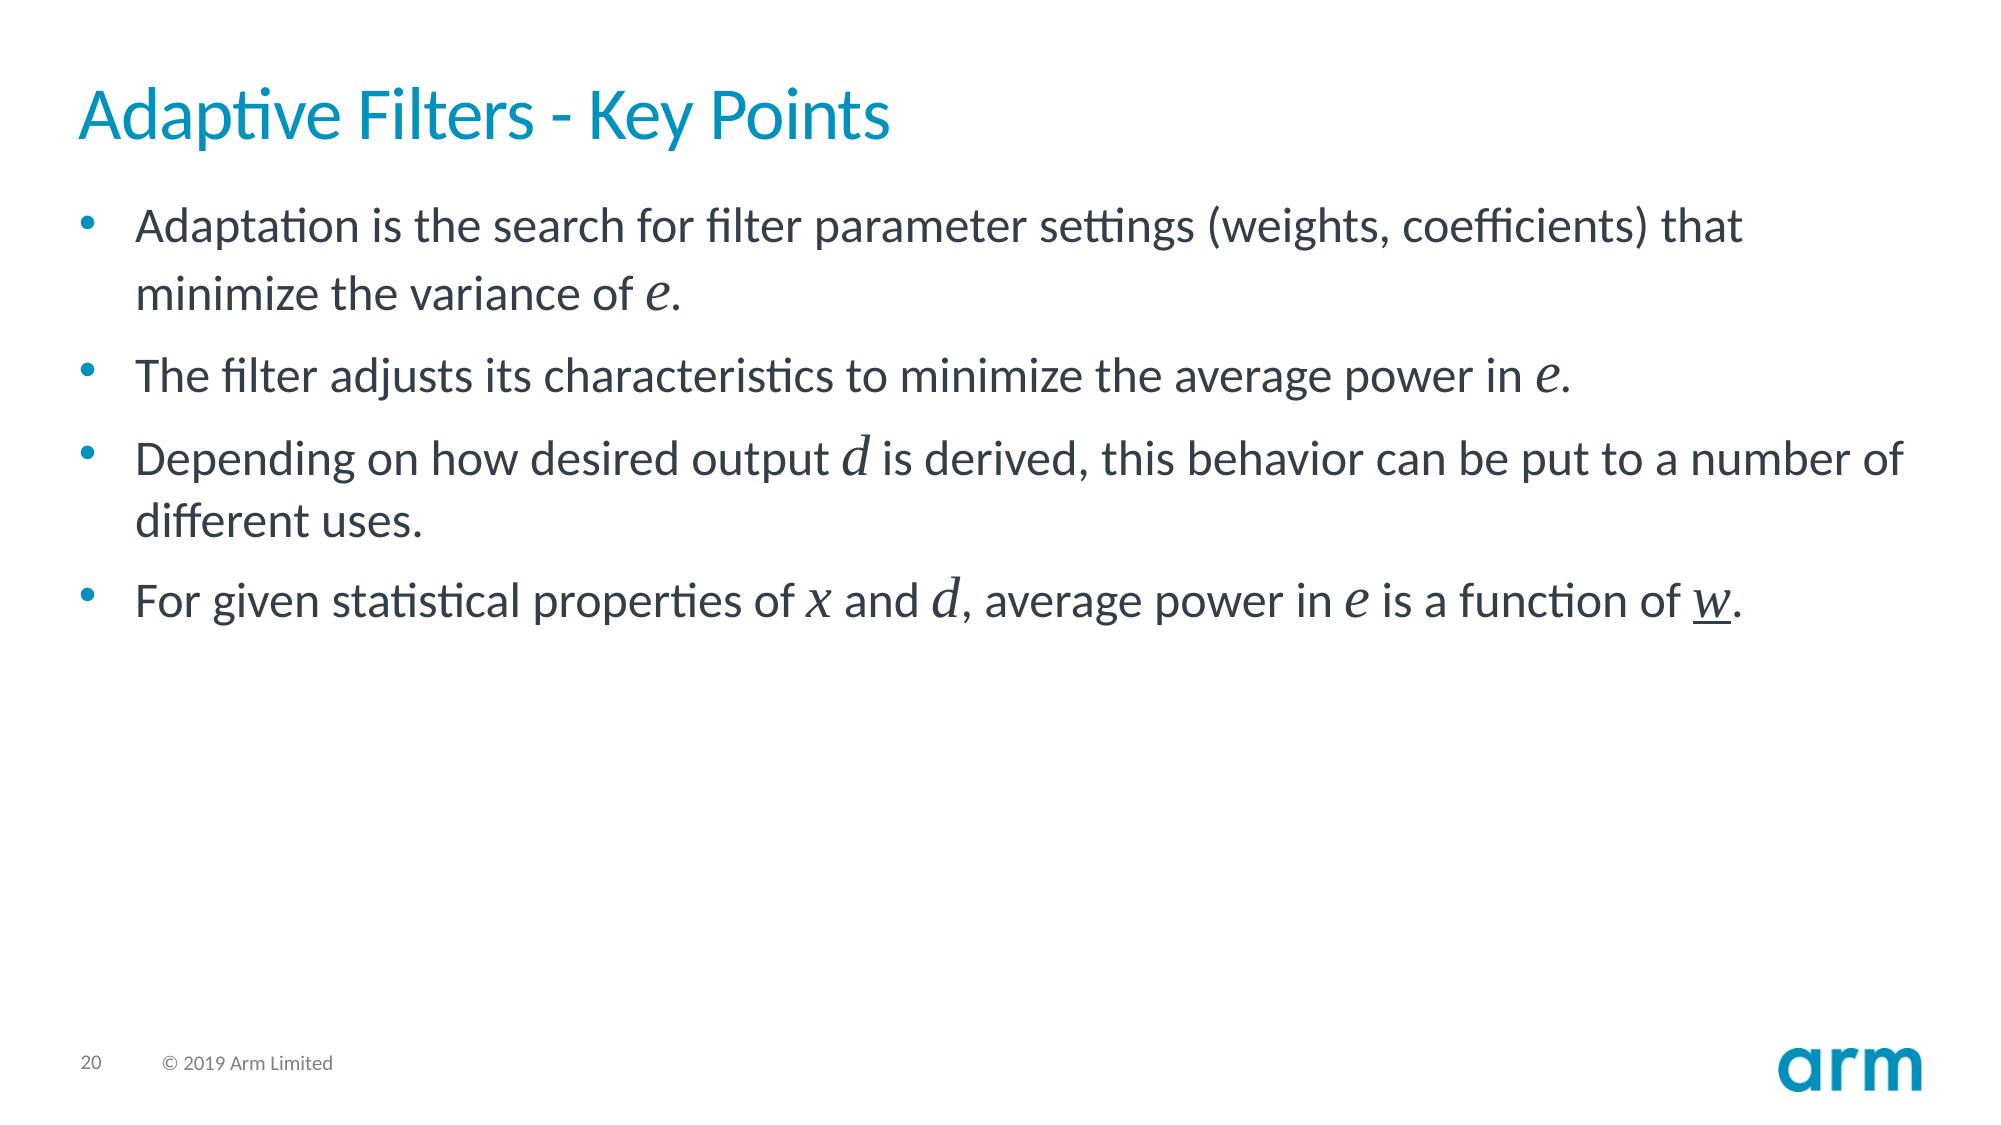

# Adaptive Filters - Key Points
Adaptation is the search for filter parameter settings (weights, coefficients) that minimize the variance of e.
The filter adjusts its characteristics to minimize the average power in e.
Depending on how desired output d is derived, this behavior can be put to a number of different uses.
For given statistical properties of x and d, average power in e is a function of w.